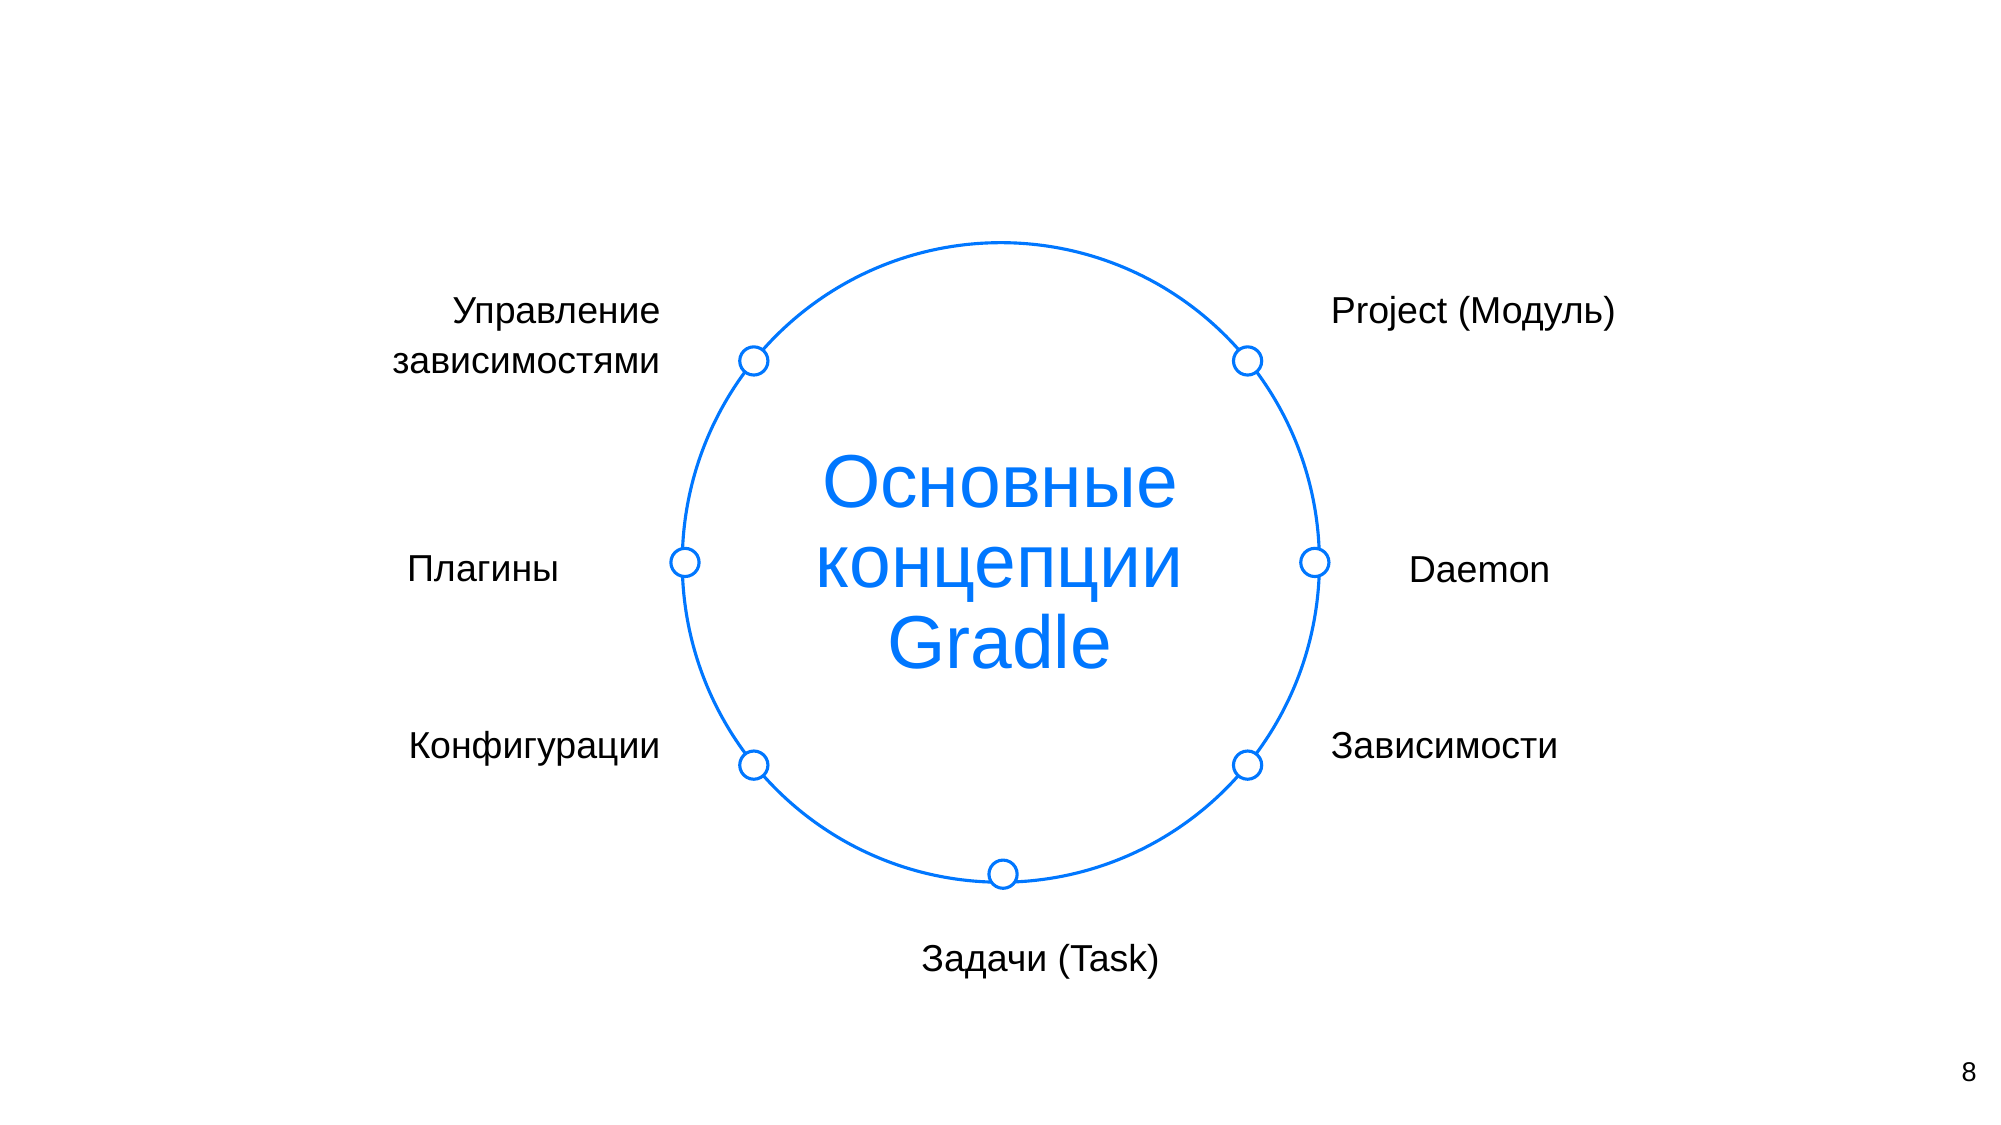

Управление зависимостями
Project (Модуль)

# Основные концепции Gradle

Плагины
Daemon

Конфигурации
Зависимости

 v
 v
Задачи (Task)
8